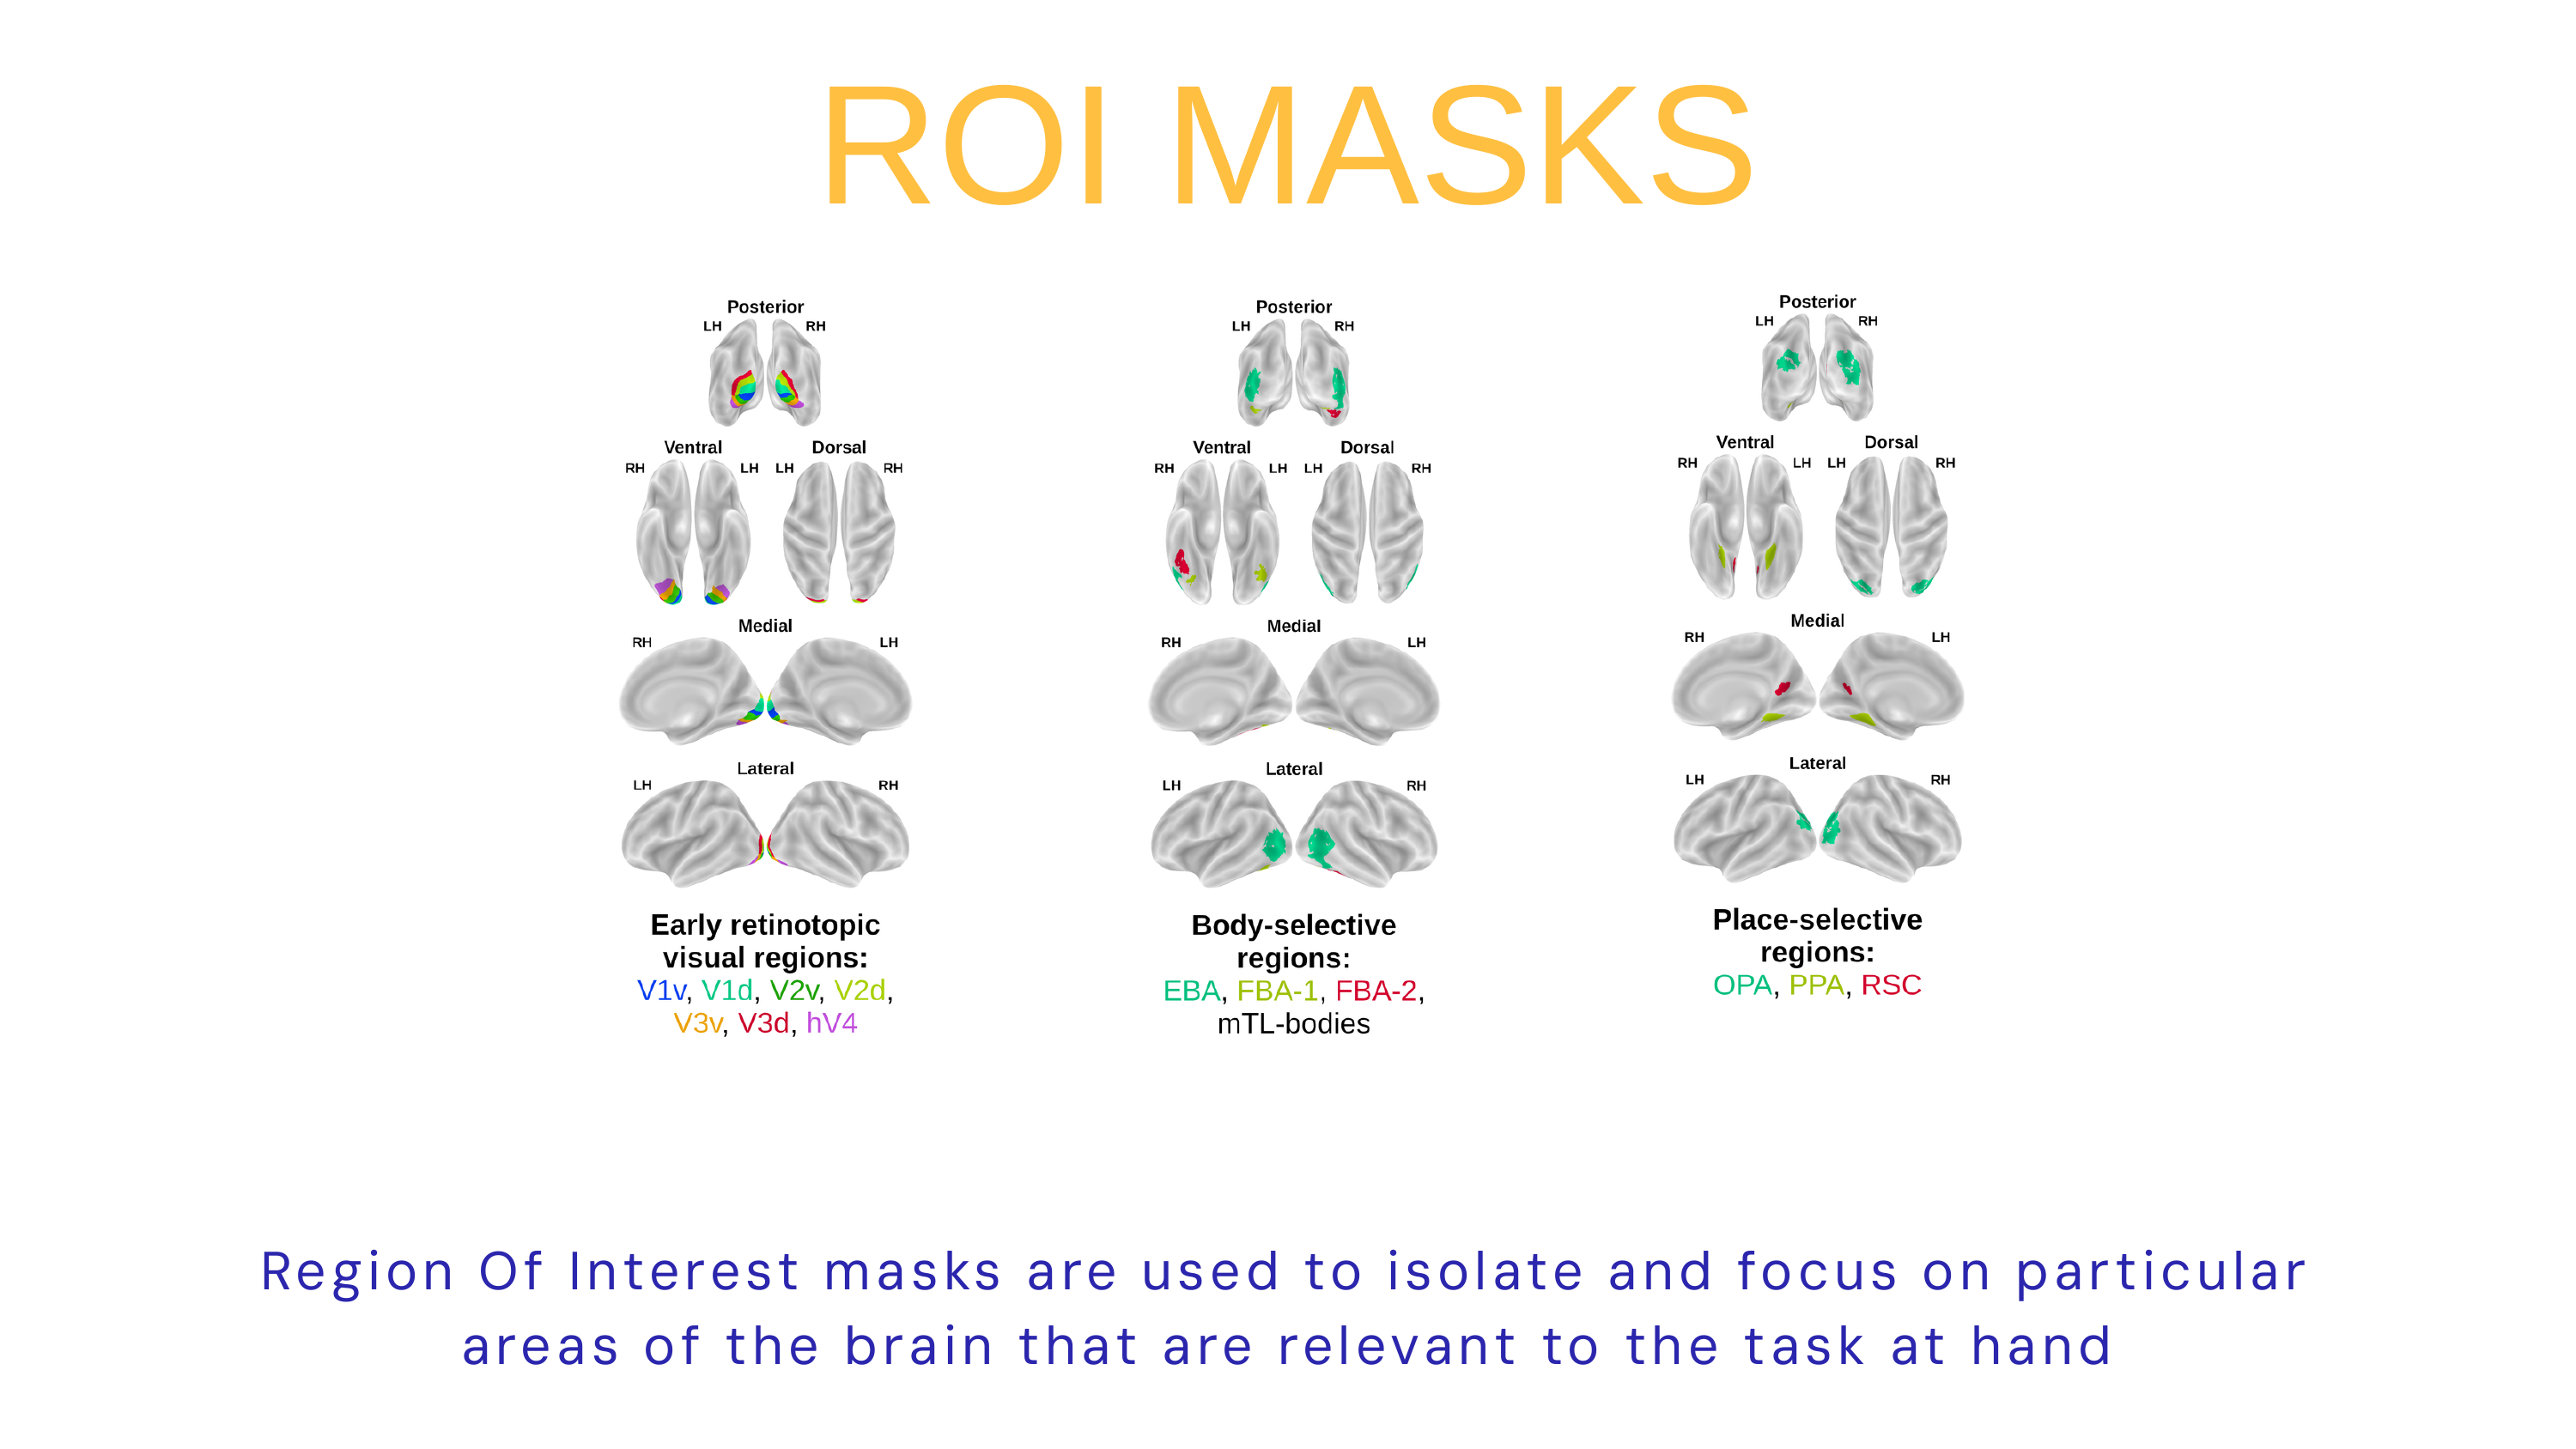

ROI MASKS

Region Of Interest masks are used to isolate and focus on particular areas of the brain that are relevant to the task at hand